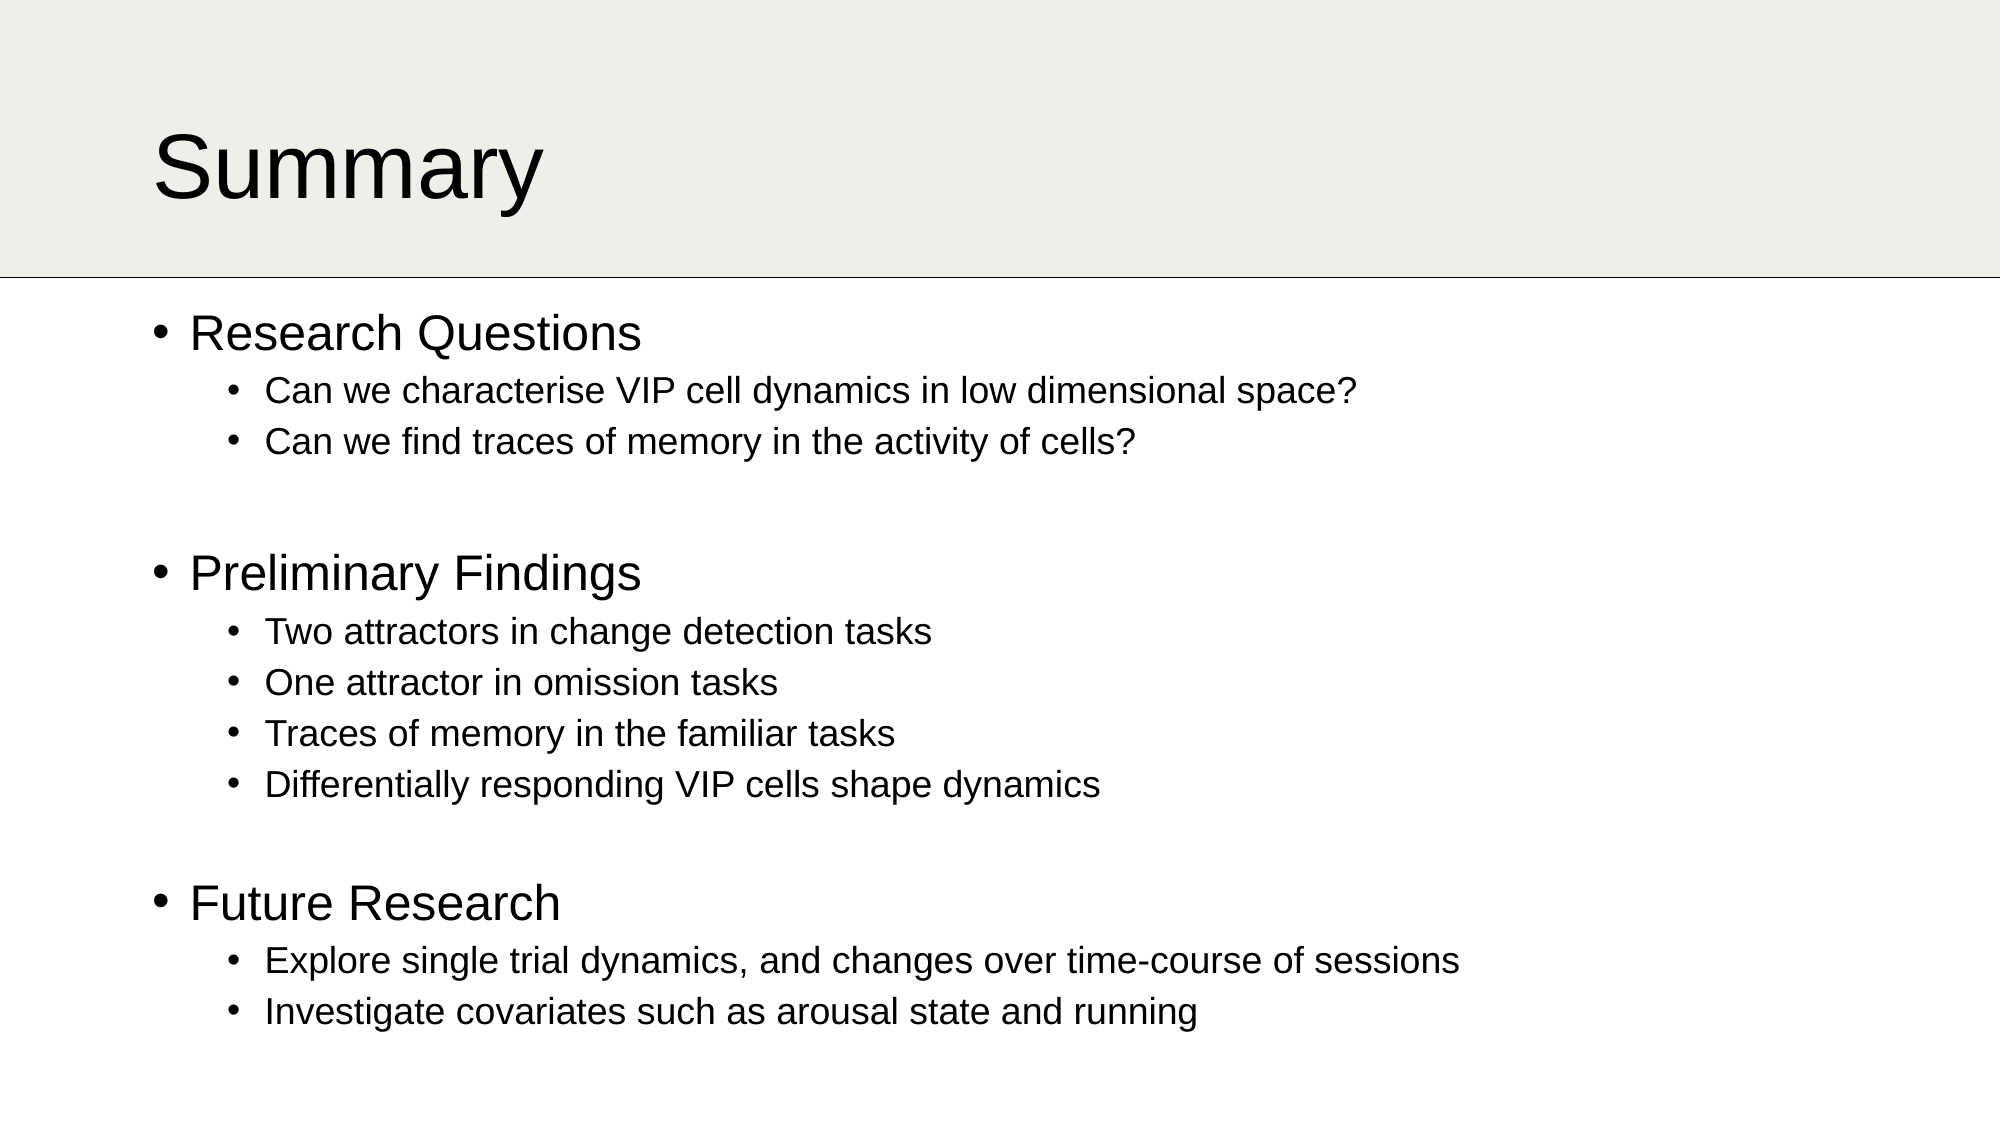

# Summary
Research Questions
Can we characterise VIP cell dynamics in low dimensional space?
Can we find traces of memory in the activity of cells?

Preliminary Findings
Two attractors in change detection tasks
One attractor in omission tasks
Traces of memory in the familiar tasks
Differentially responding VIP cells shape dynamics

Future Research
Explore single trial dynamics, and changes over time-course of sessions
Investigate covariates such as arousal state and running